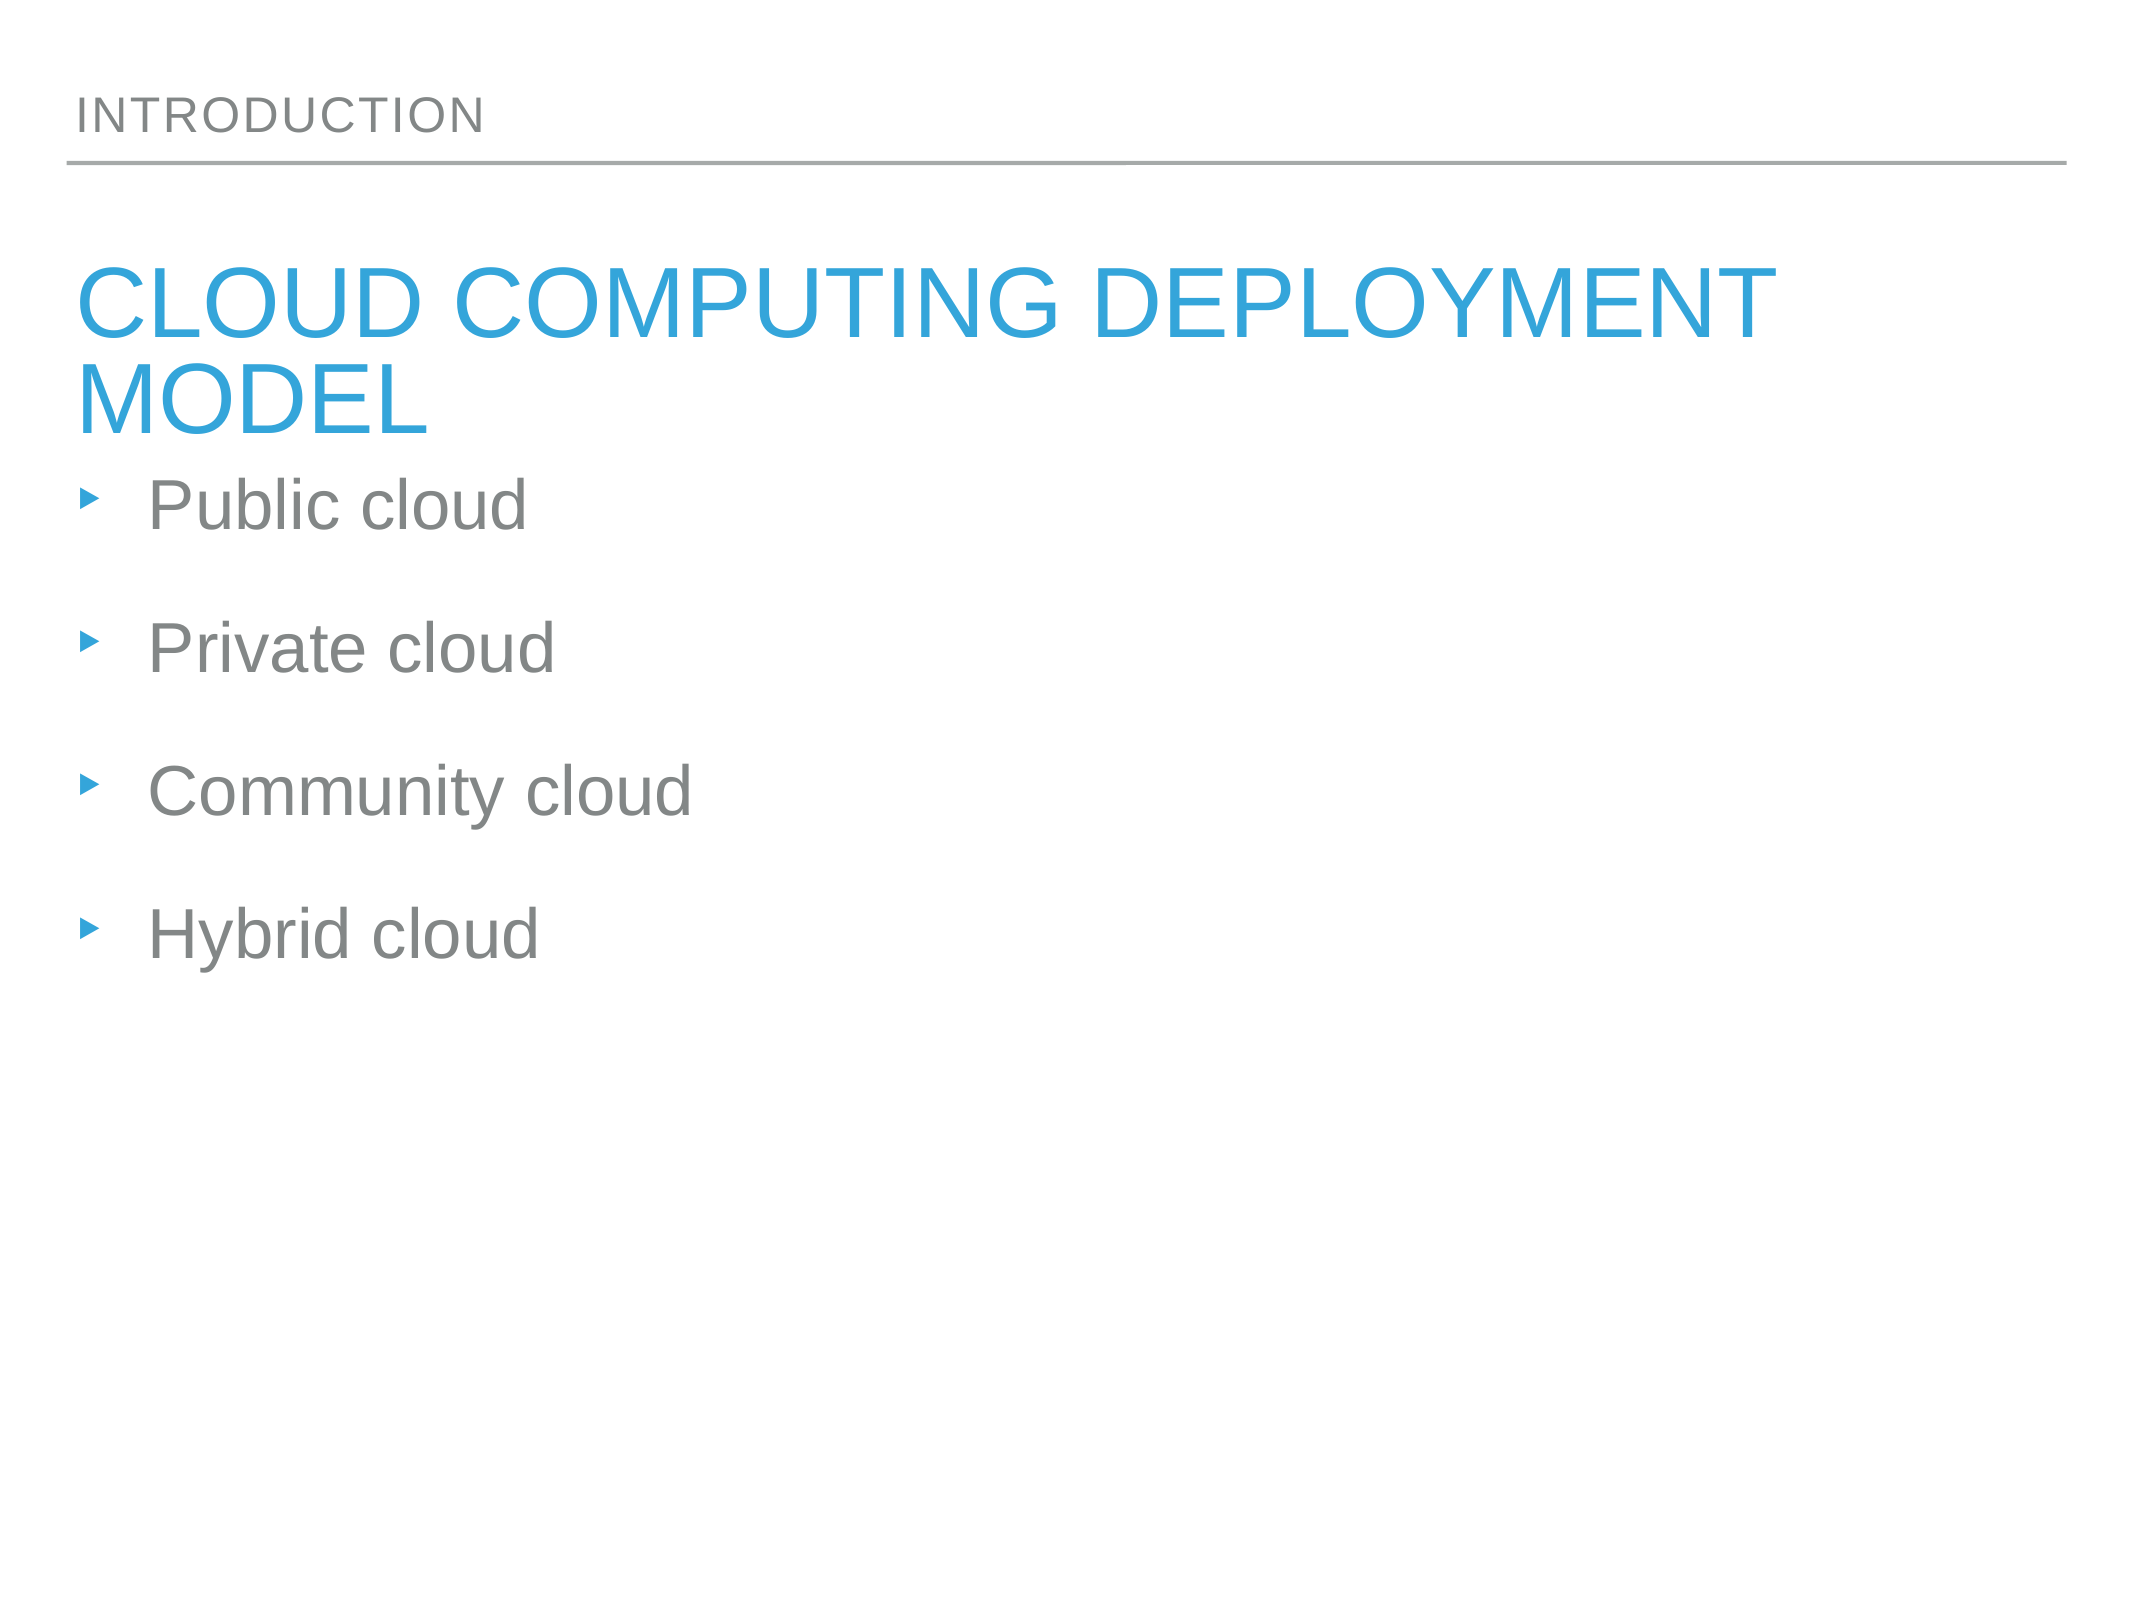

Introduction
# Cloud computing Deployment Model
Public cloud
Private cloud
Community cloud
Hybrid cloud